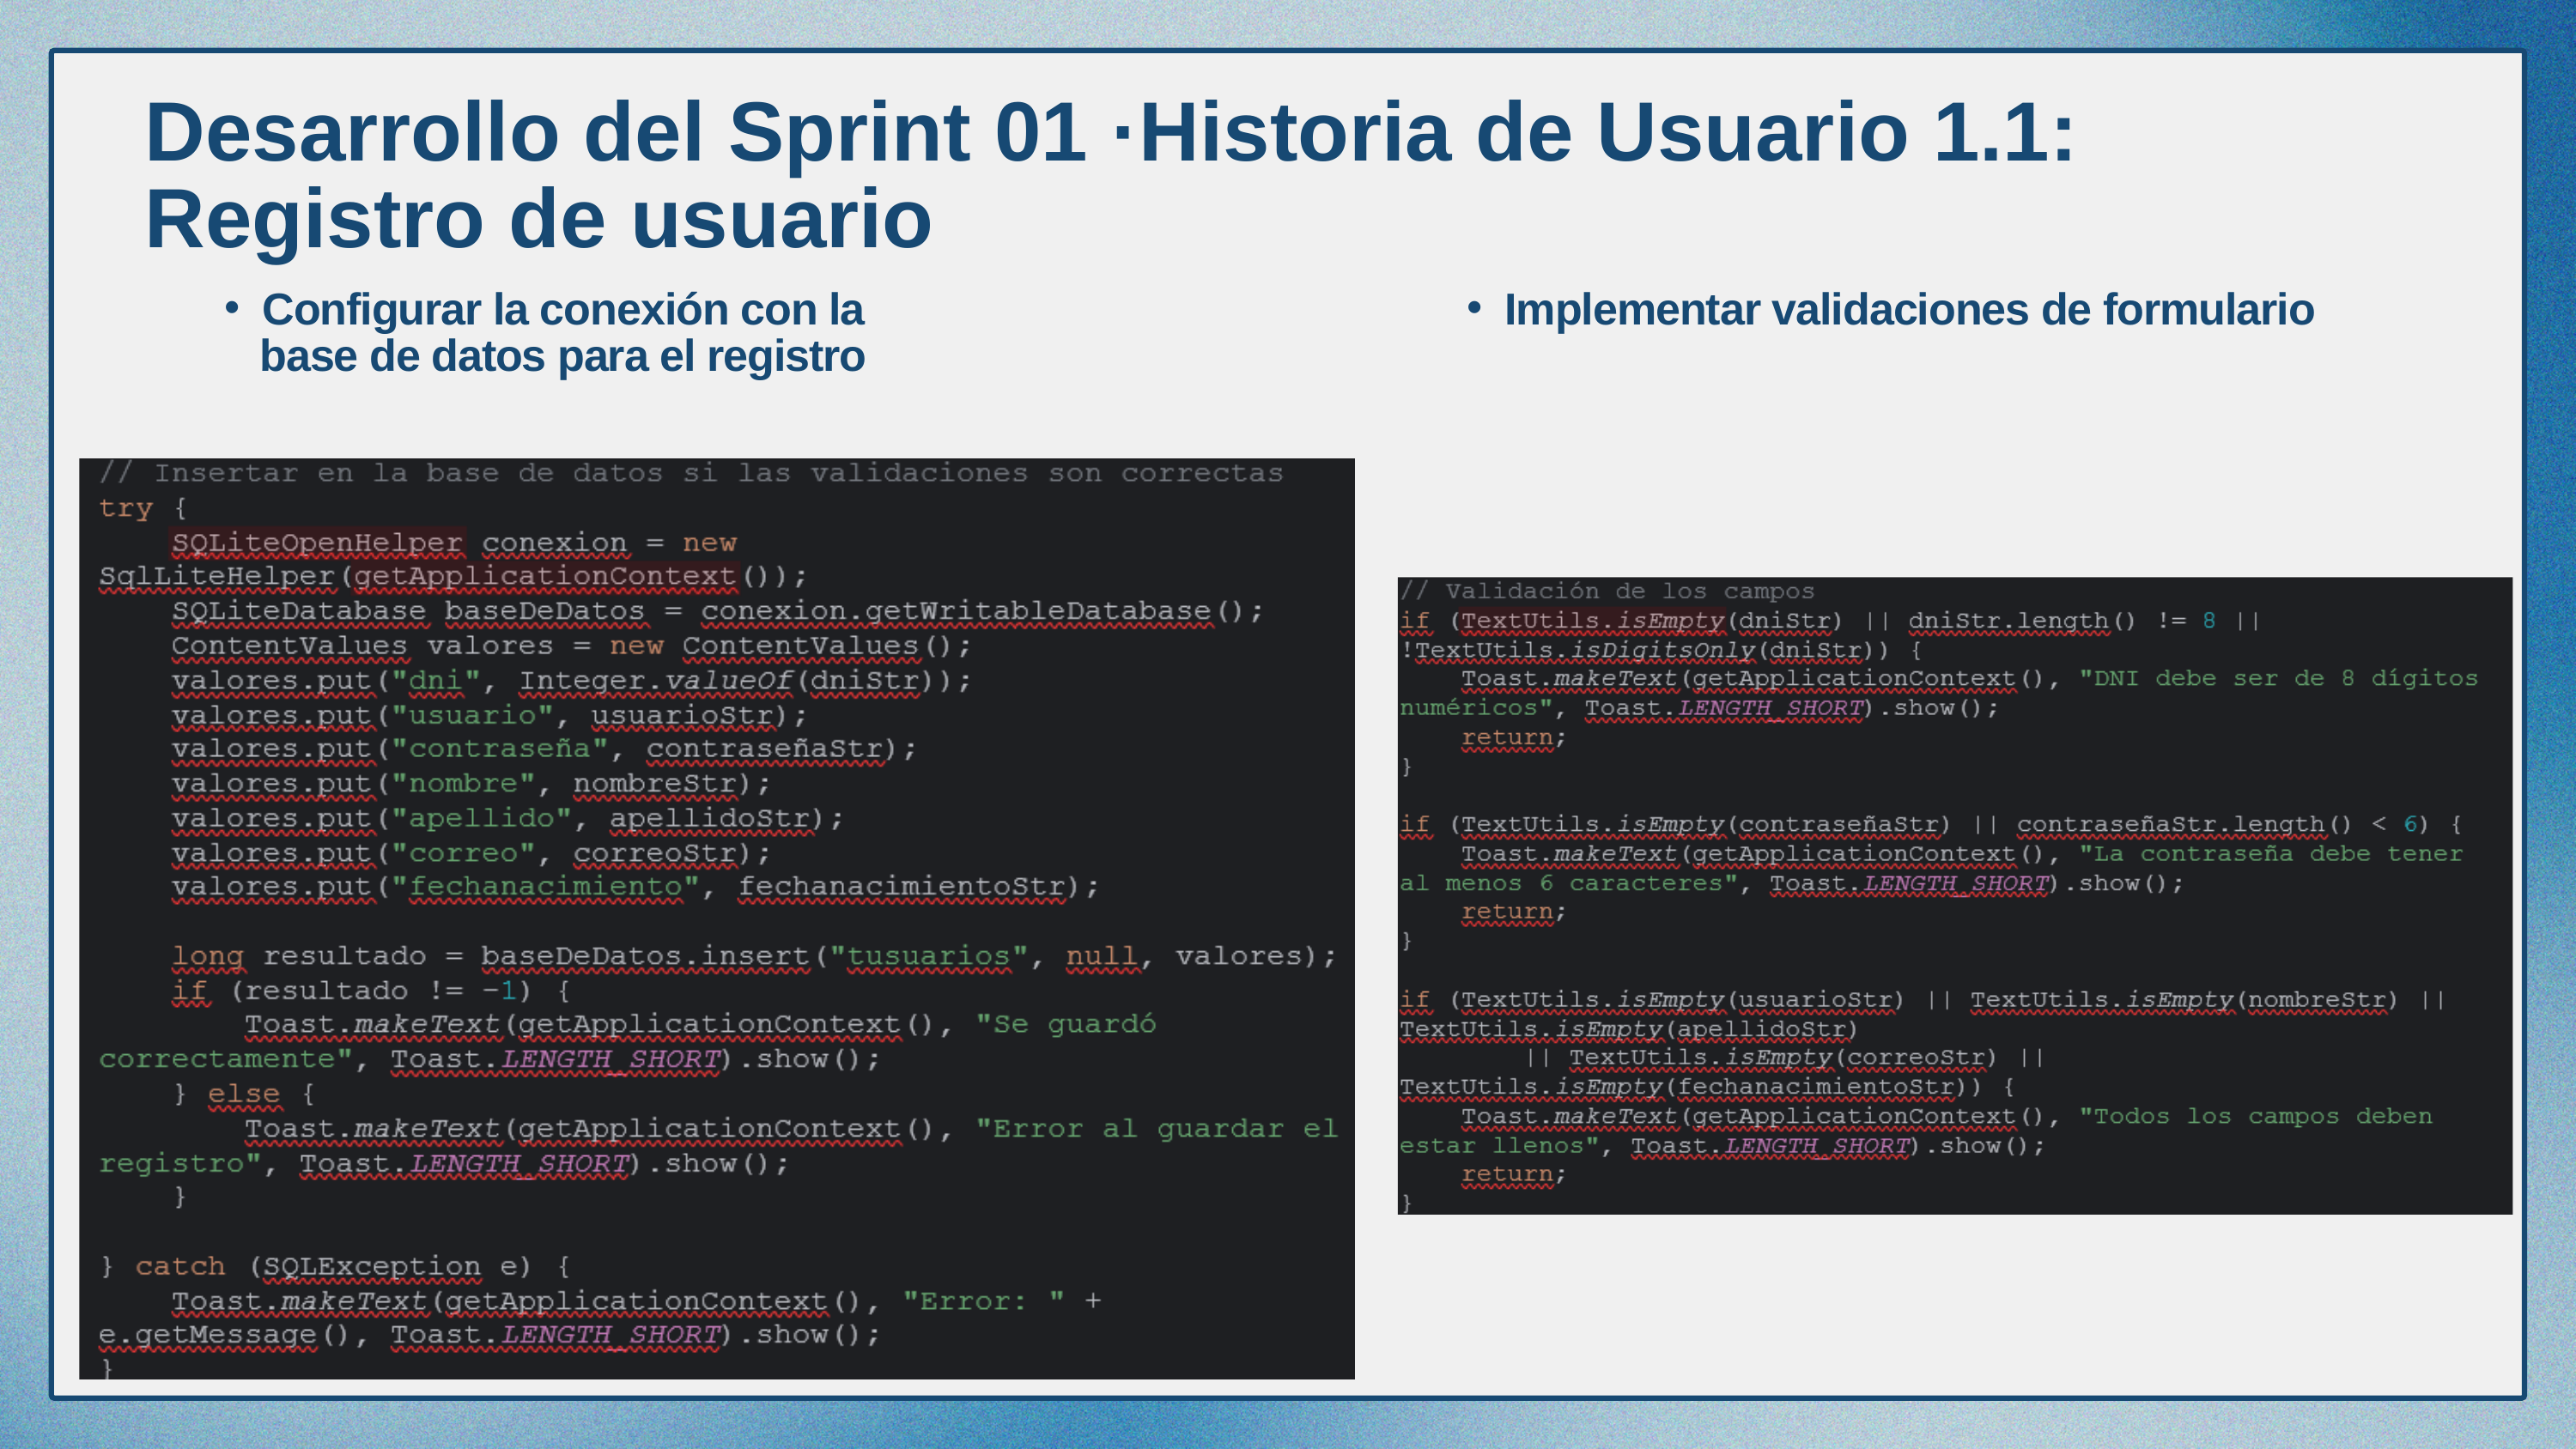

Desarrollo del Sprint 01 ·Historia de Usuario 1.1: Registro de usuario

Configurar la conexión con la base de datos para el registro

Implementar validaciones de formulario